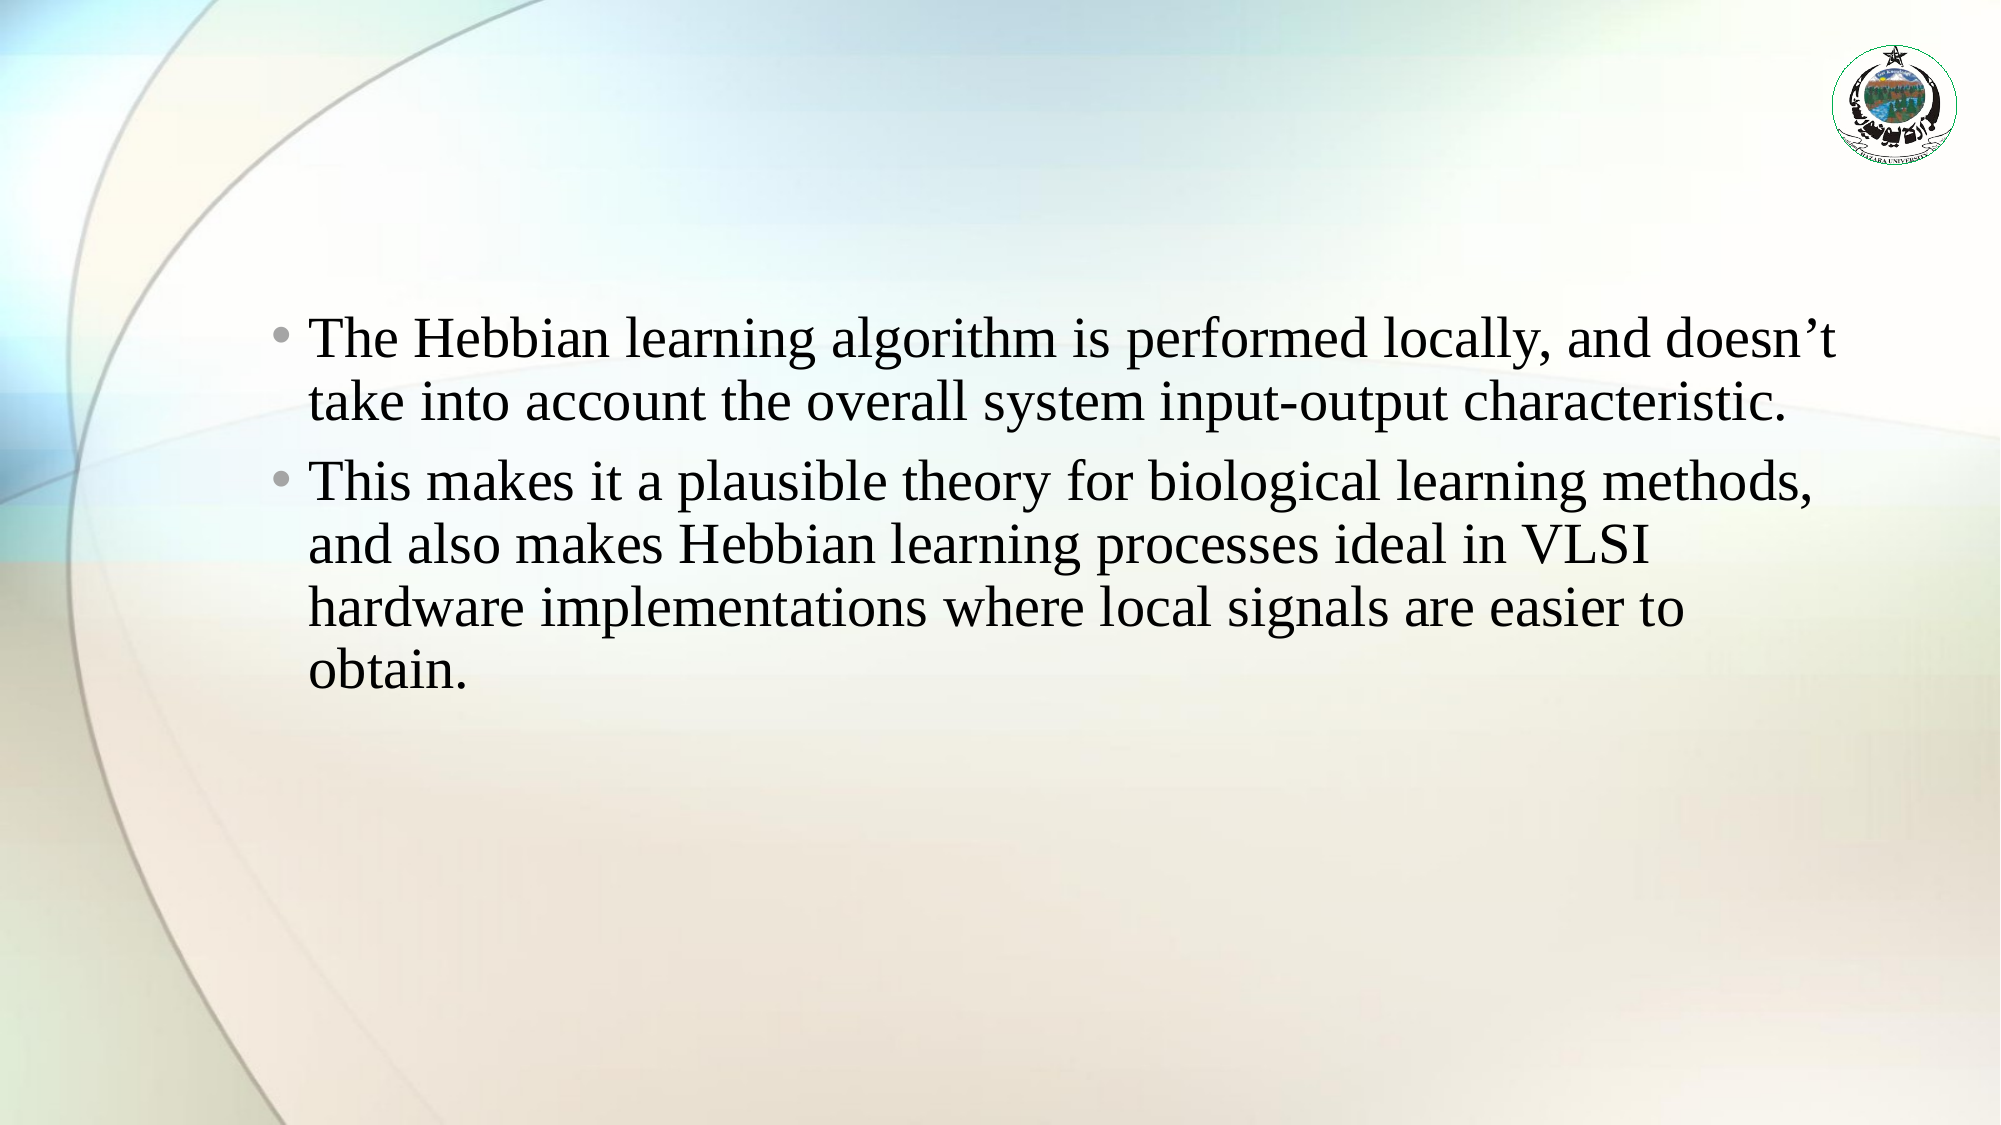

The Hebbian learning algorithm is performed locally, and doesn’t take into account the overall system input-output characteristic.
This makes it a plausible theory for biological learning methods, and also makes Hebbian learning processes ideal in VLSI hardware implementations where local signals are easier to obtain.